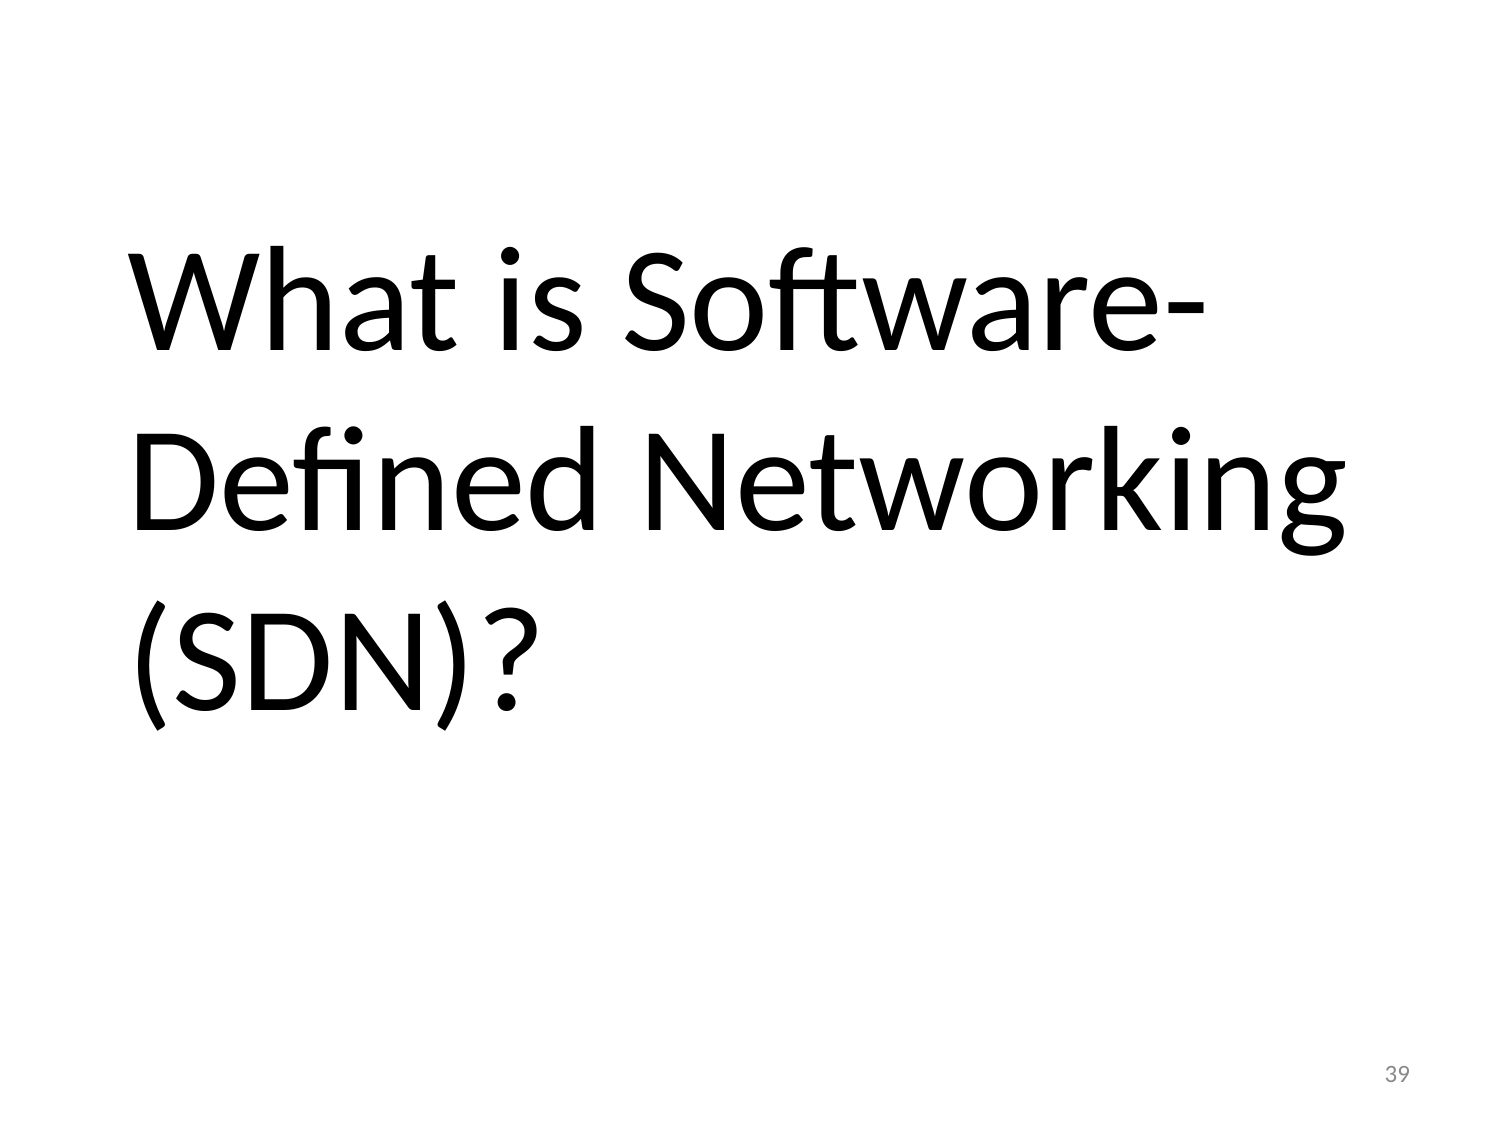

# What is Software-Defined Networking (SDN)?
39